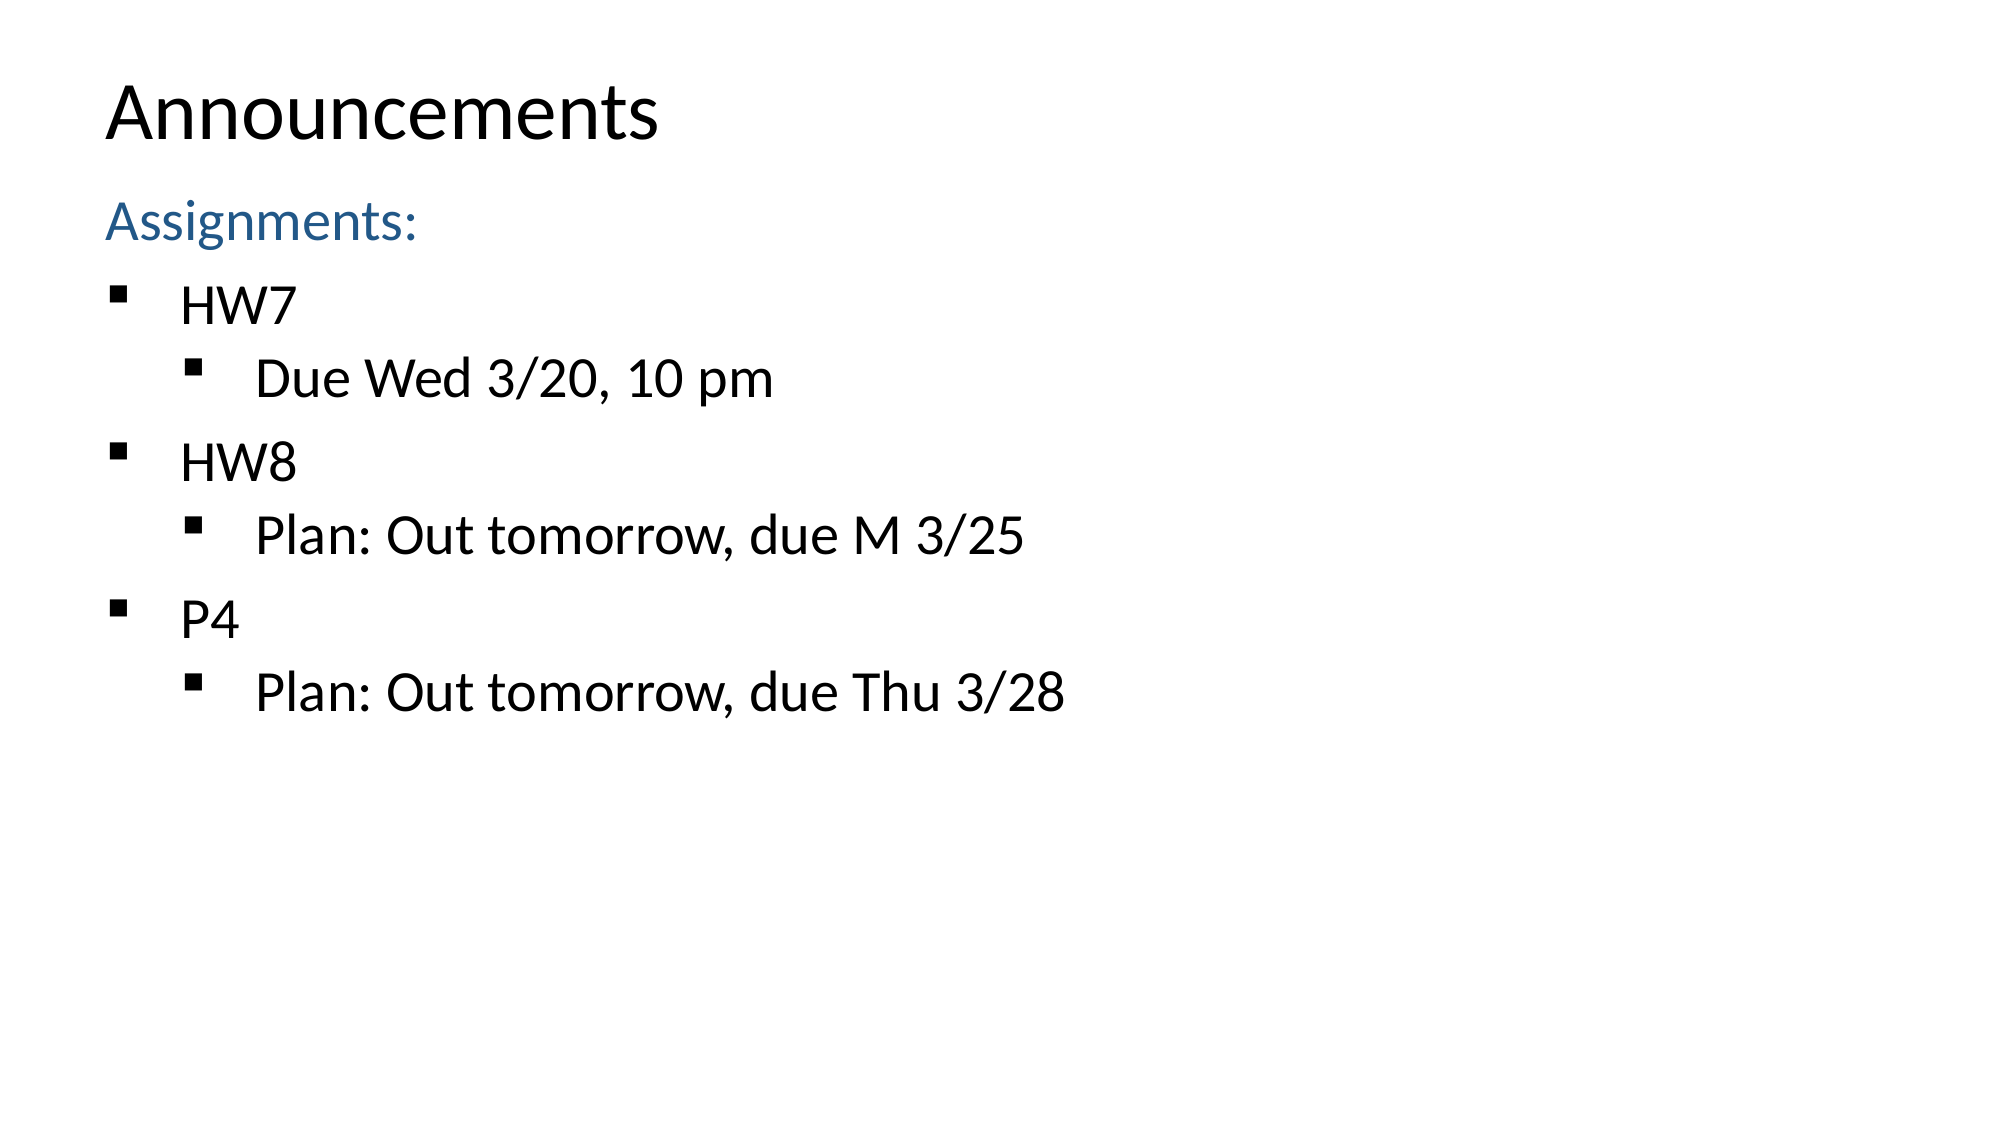

# Announcements
Assignments:
HW7
Due Wed 3/20, 10 pm
HW8
Plan: Out tomorrow, due M 3/25
P4
Plan: Out tomorrow, due Thu 3/28